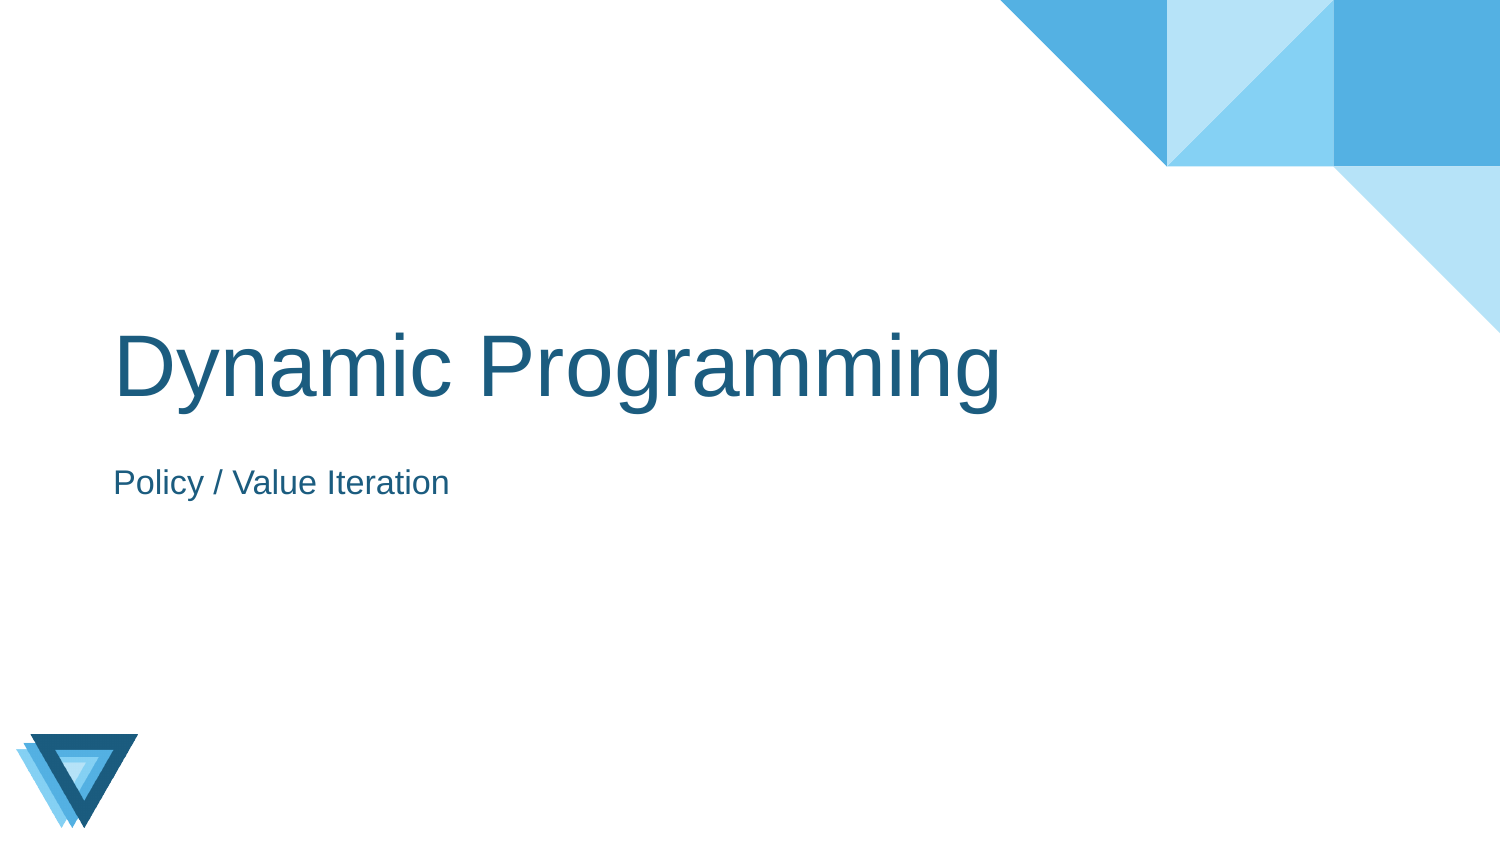

# Dynamic Programming
Policy / Value Iteration